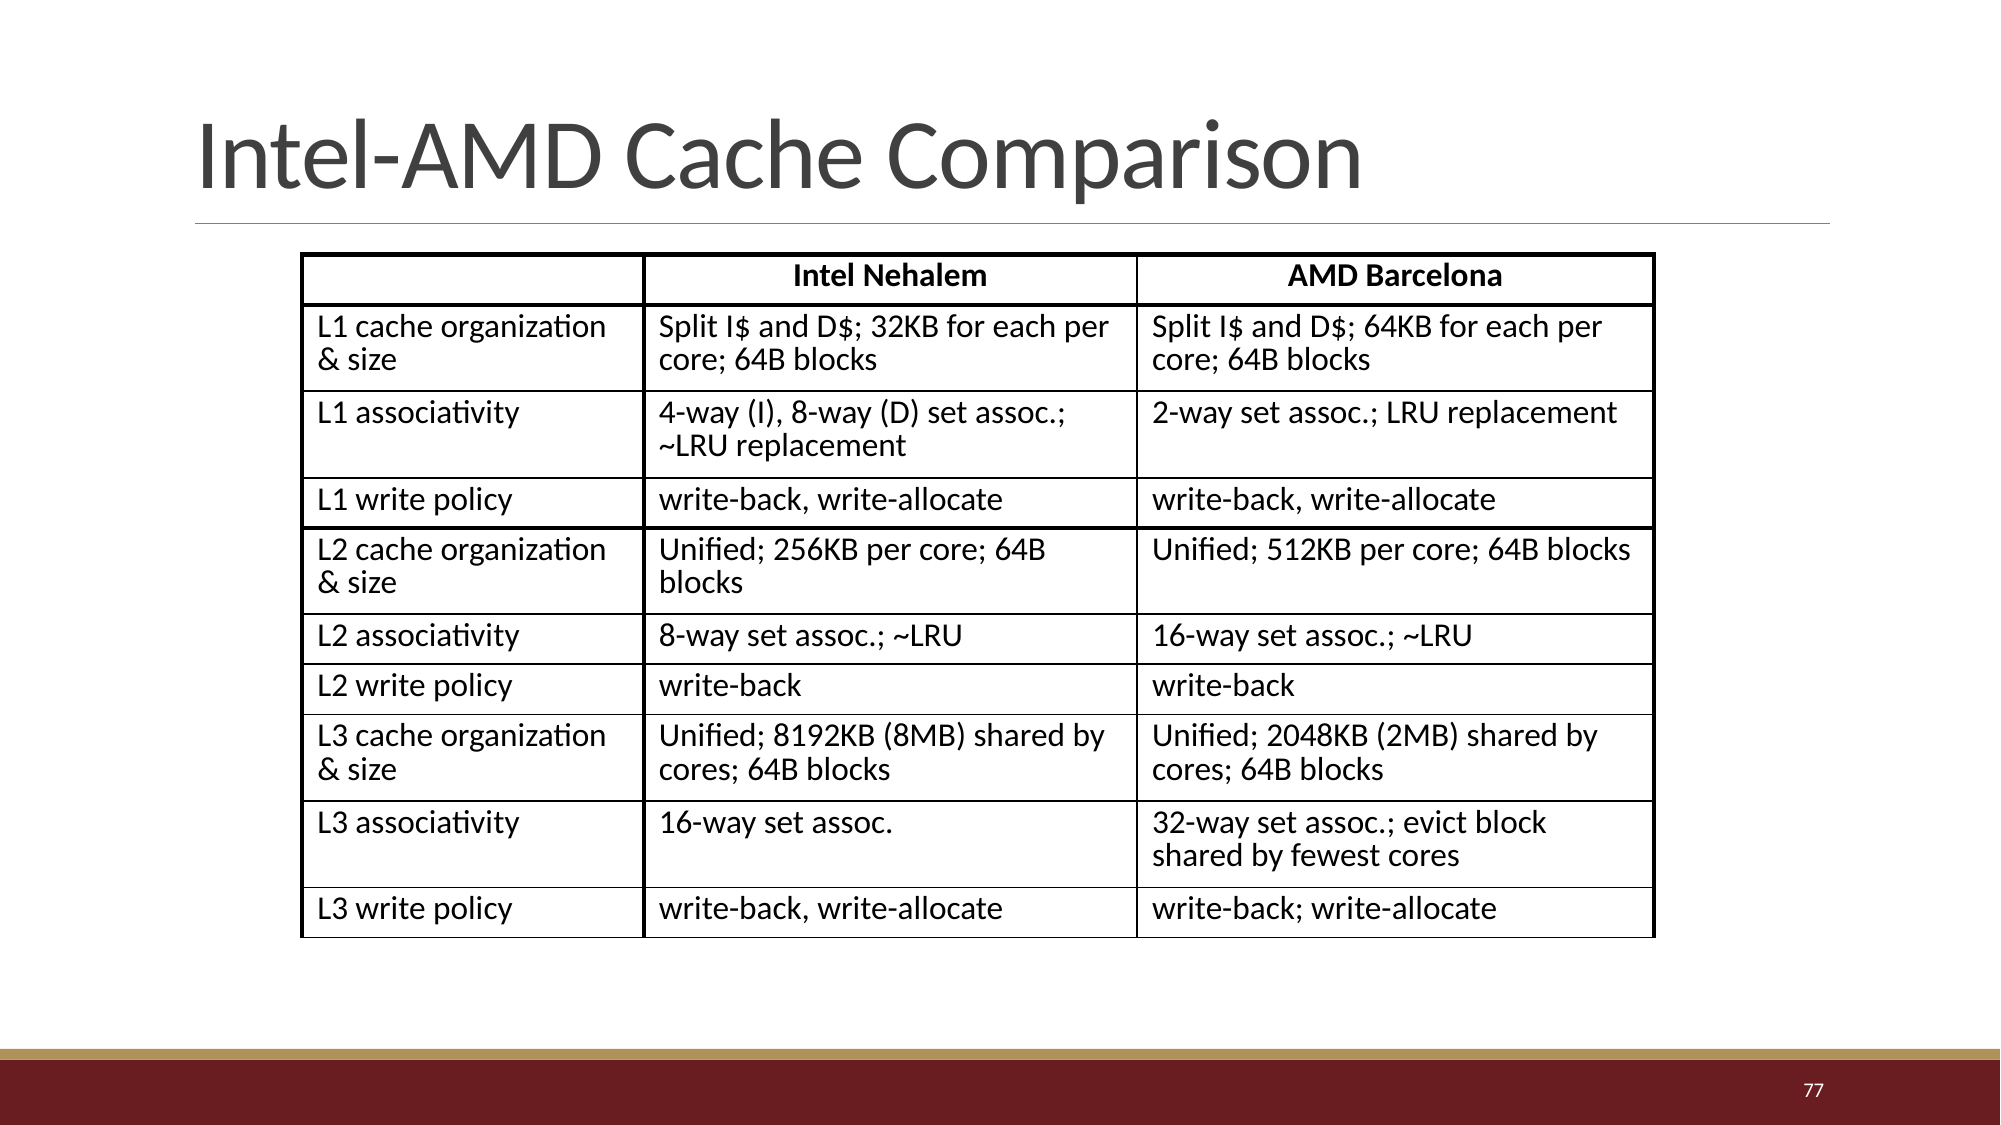

# Intel-AMD Cache Comparison
|  | Intel Nehalem | AMD Barcelona |
| --- | --- | --- |
| L1 cache organization & size | Split I$ and D$; 32KB for each per core; 64B blocks | Split I$ and D$; 64KB for each per core; 64B blocks |
| L1 associativity | 4-way (I), 8-way (D) set assoc.; ~LRU replacement | 2-way set assoc.; LRU replacement |
| L1 write policy | write-back, write-allocate | write-back, write-allocate |
| L2 cache organization & size | Unified; 256KB per core; 64B blocks | Unified; 512KB per core; 64B blocks |
| L2 associativity | 8-way set assoc.; ~LRU | 16-way set assoc.; ~LRU |
| L2 write policy | write-back | write-back |
| L3 cache organization & size | Unified; 8192KB (8MB) shared by cores; 64B blocks | Unified; 2048KB (2MB) shared by cores; 64B blocks |
| L3 associativity | 16-way set assoc. | 32-way set assoc.; evict block shared by fewest cores |
| L3 write policy | write-back, write-allocate | write-back; write-allocate |
77